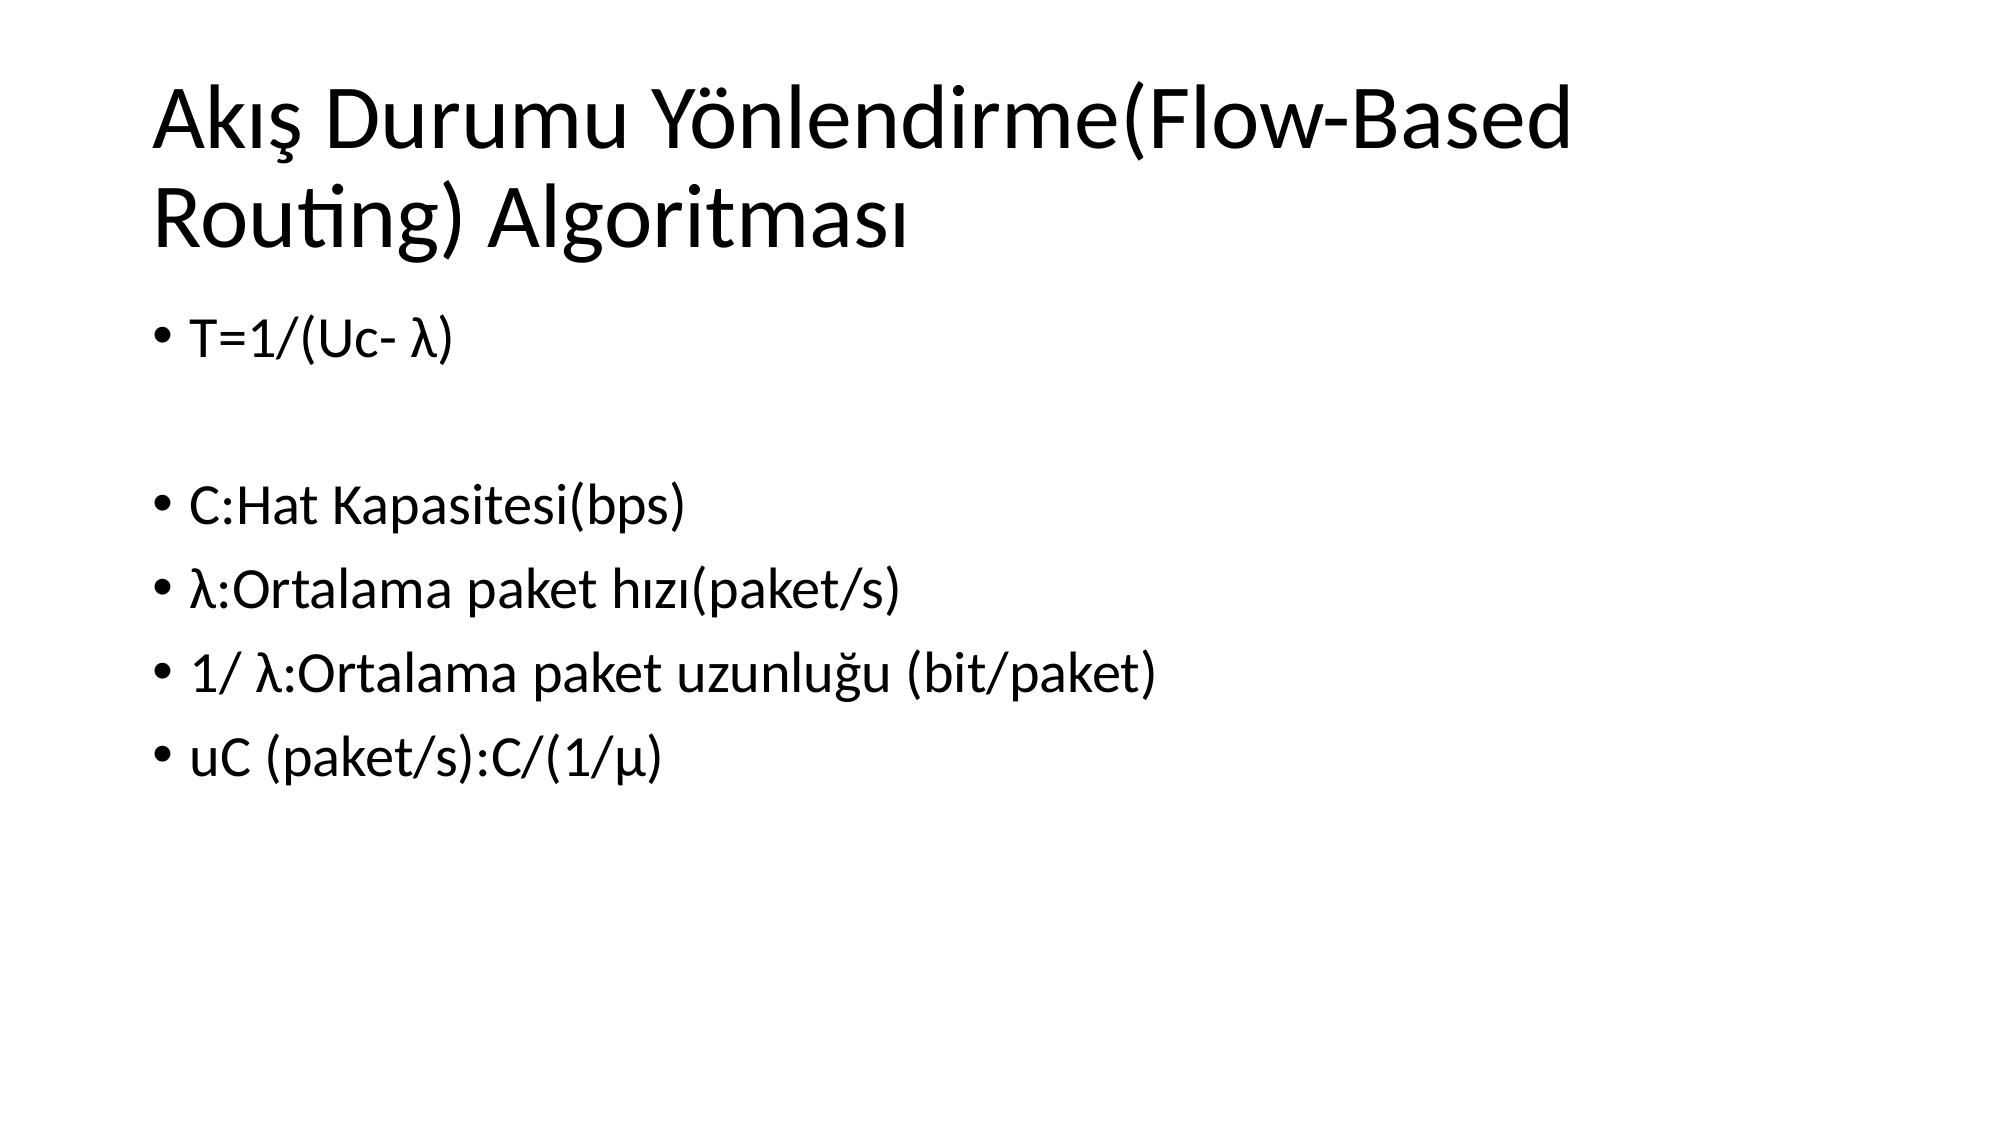

# Akış Durumu Yönlendirme(Flow-Based Routing) Algoritması
T=1/(Uc- λ)

C:Hat Kapasitesi(bps)
λ:Ortalama paket hızı(paket/s)
1/ λ:Ortalama paket uzunluğu (bit/paket)
uC (paket/s):C/(1/µ)